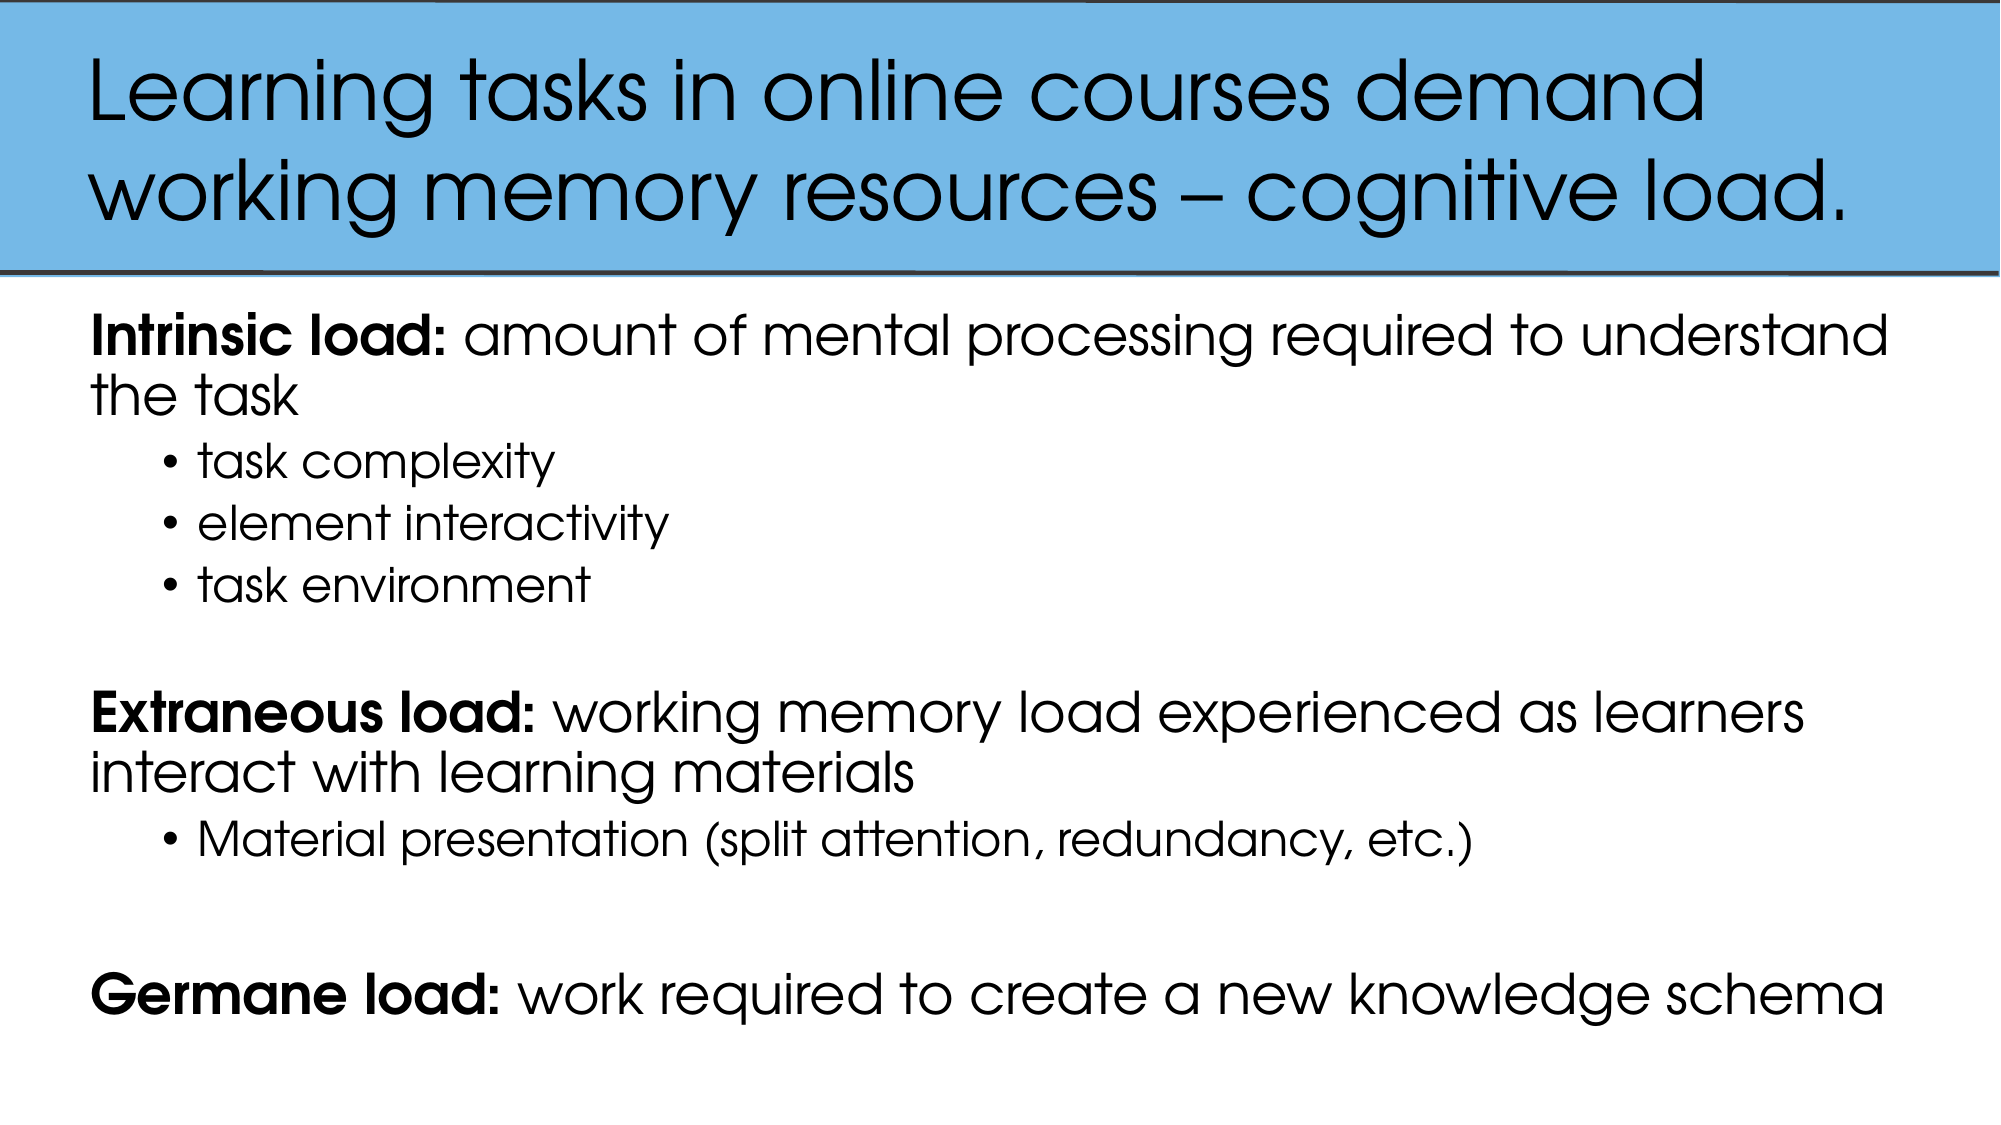

Learning tasks in online courses demand working memory resources – cognitive load.
# Cognitive load influences persistence and satisfaction in online courses.
Intrinsic load: amount of mental processing required to understand the task
task complexity
element interactivity
task environment
Extraneous load: working memory load experienced as learners interact with learning materials
Material presentation (split attention, redundancy, etc.)

Germane load: work required to create a new knowledge schema